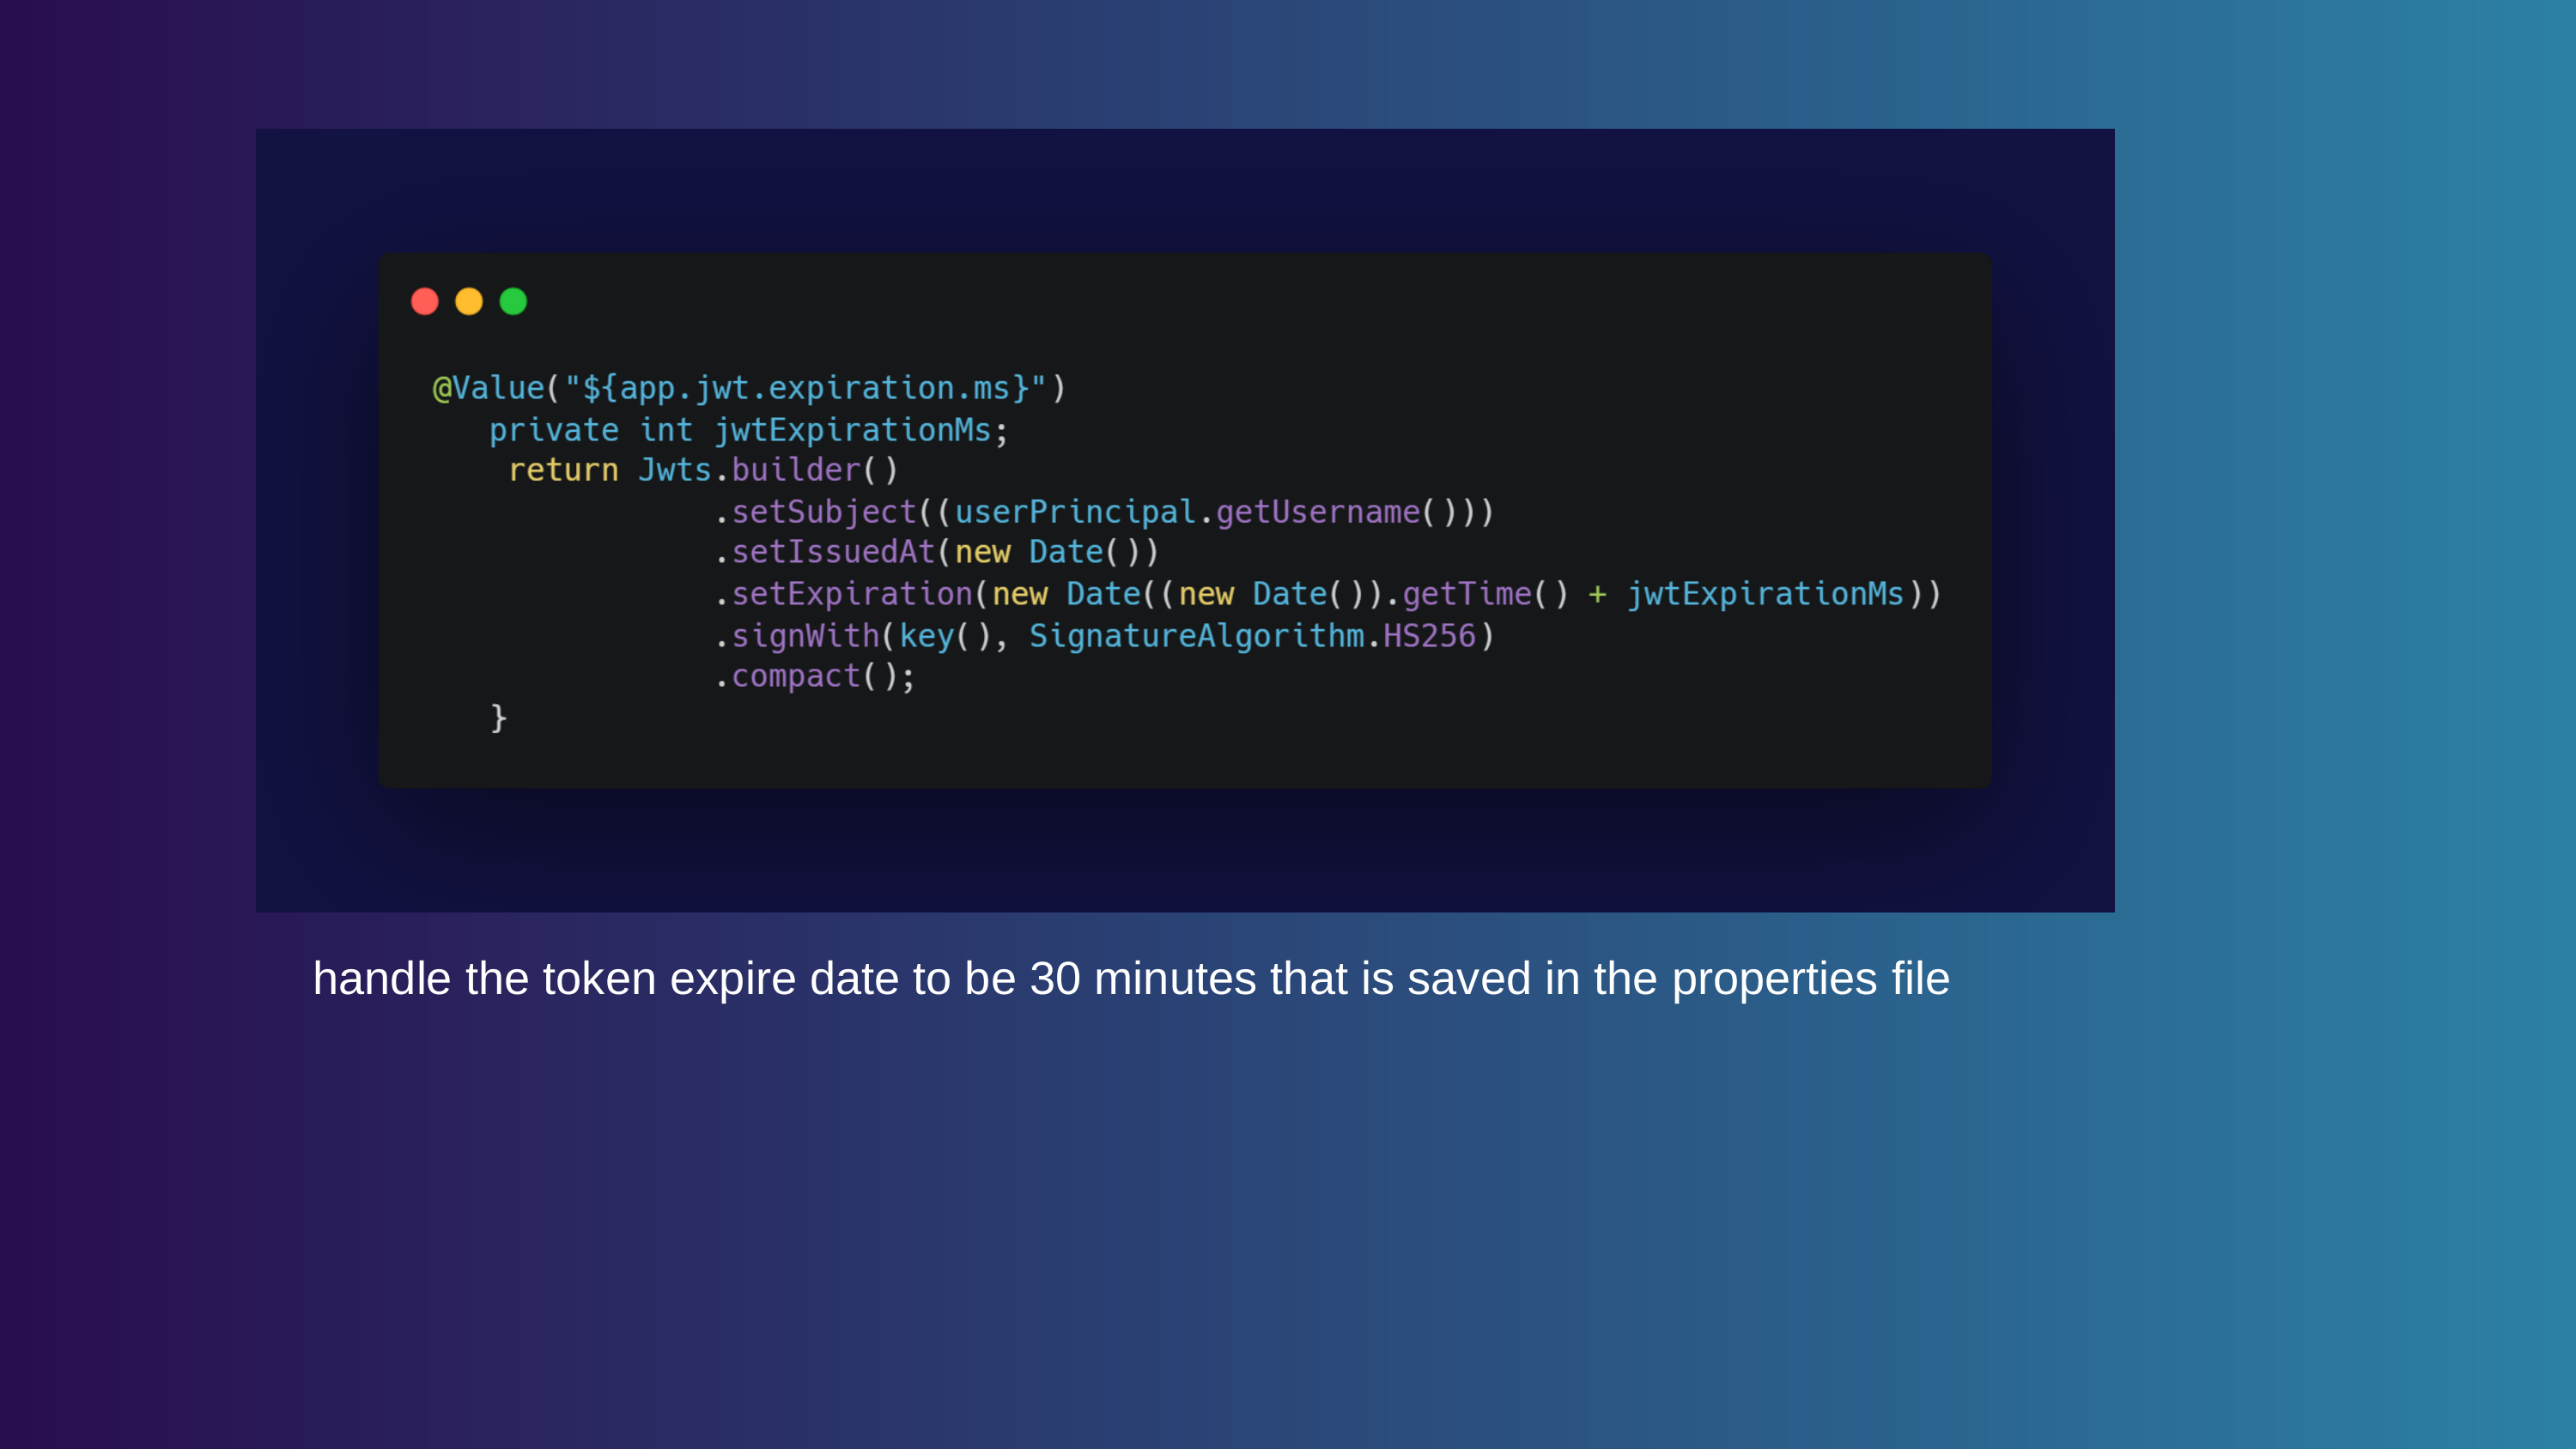

handle the token expire date to be 30 minutes that is saved in the properties file